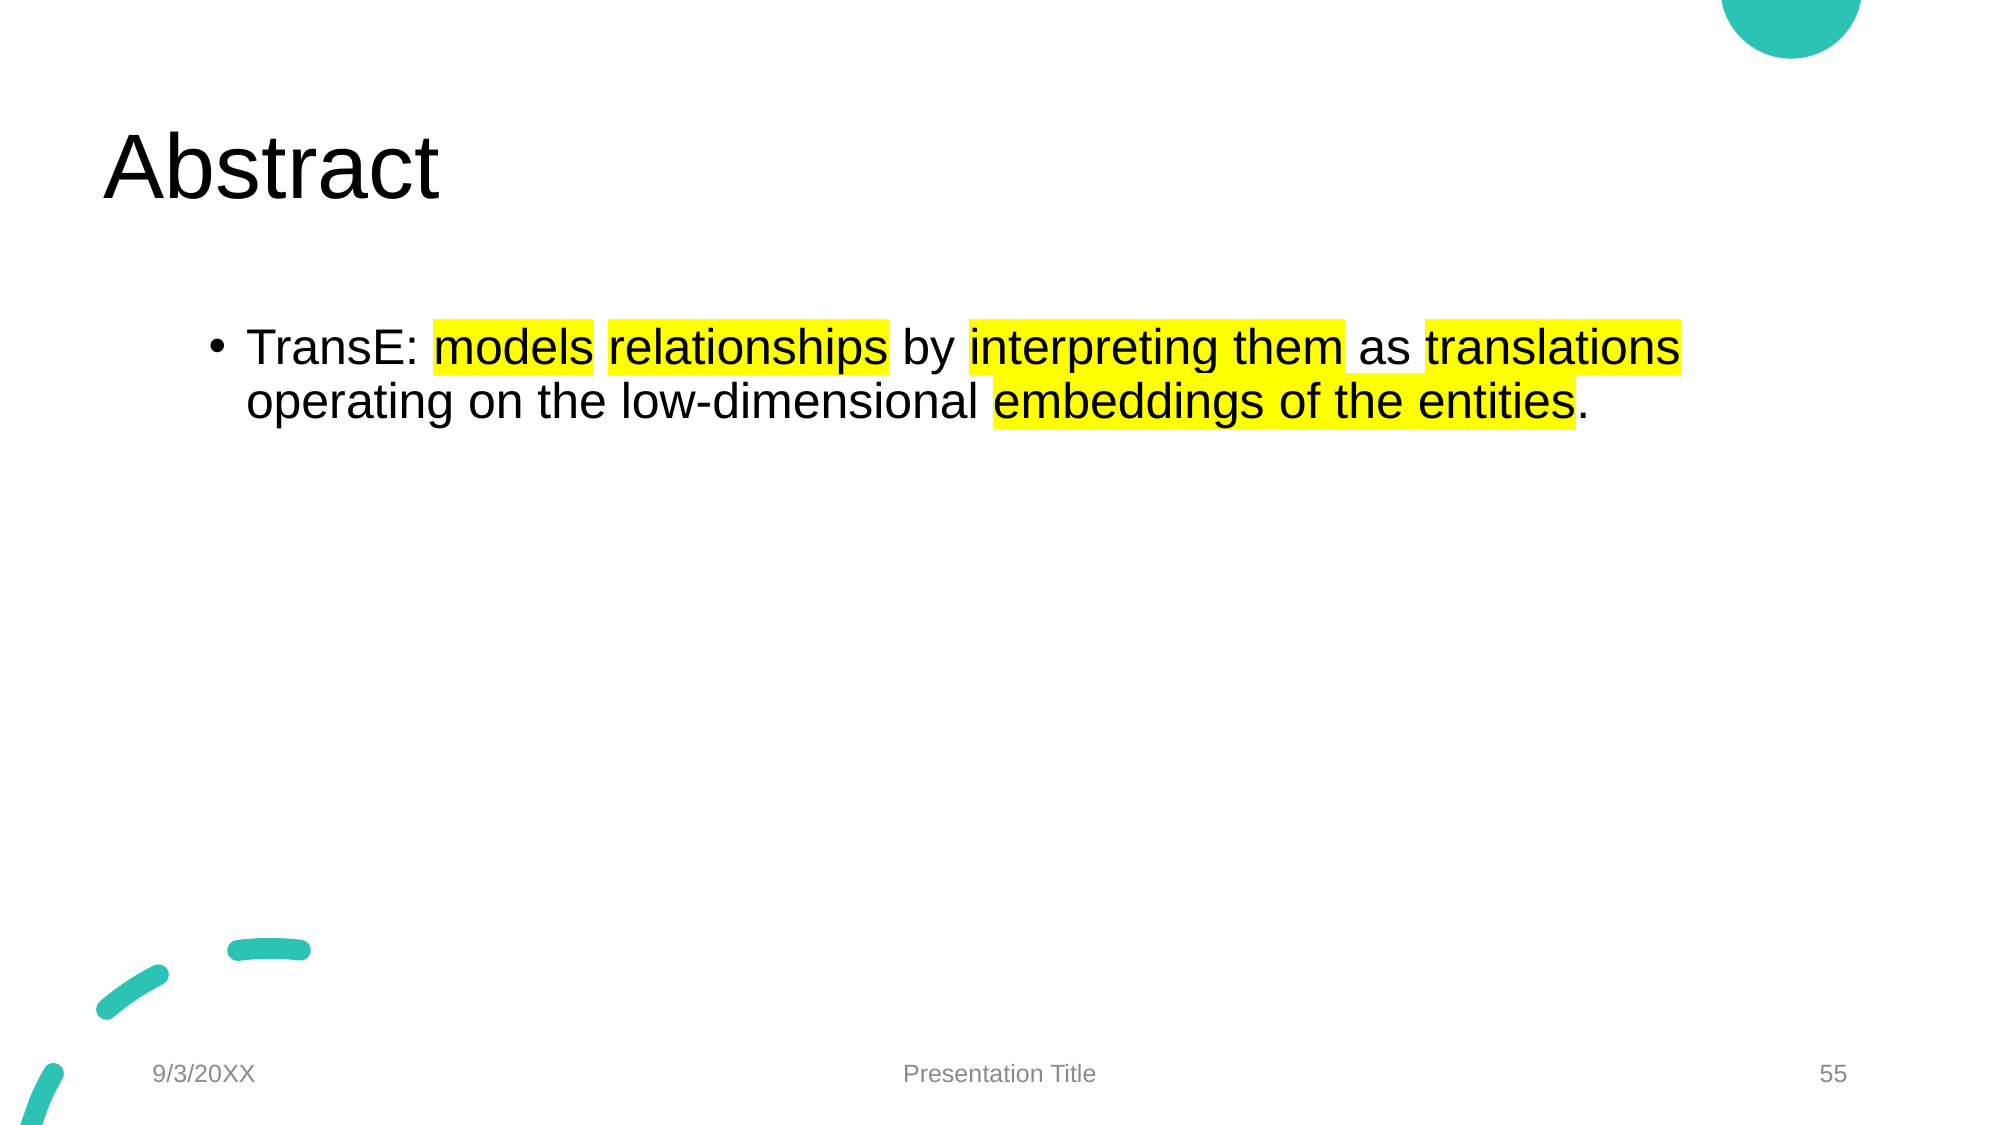

# Abstract
TransE: models relationships by interpreting them as translations operating on the low-dimensional embeddings of the entities.
9/3/20XX
Presentation Title
55